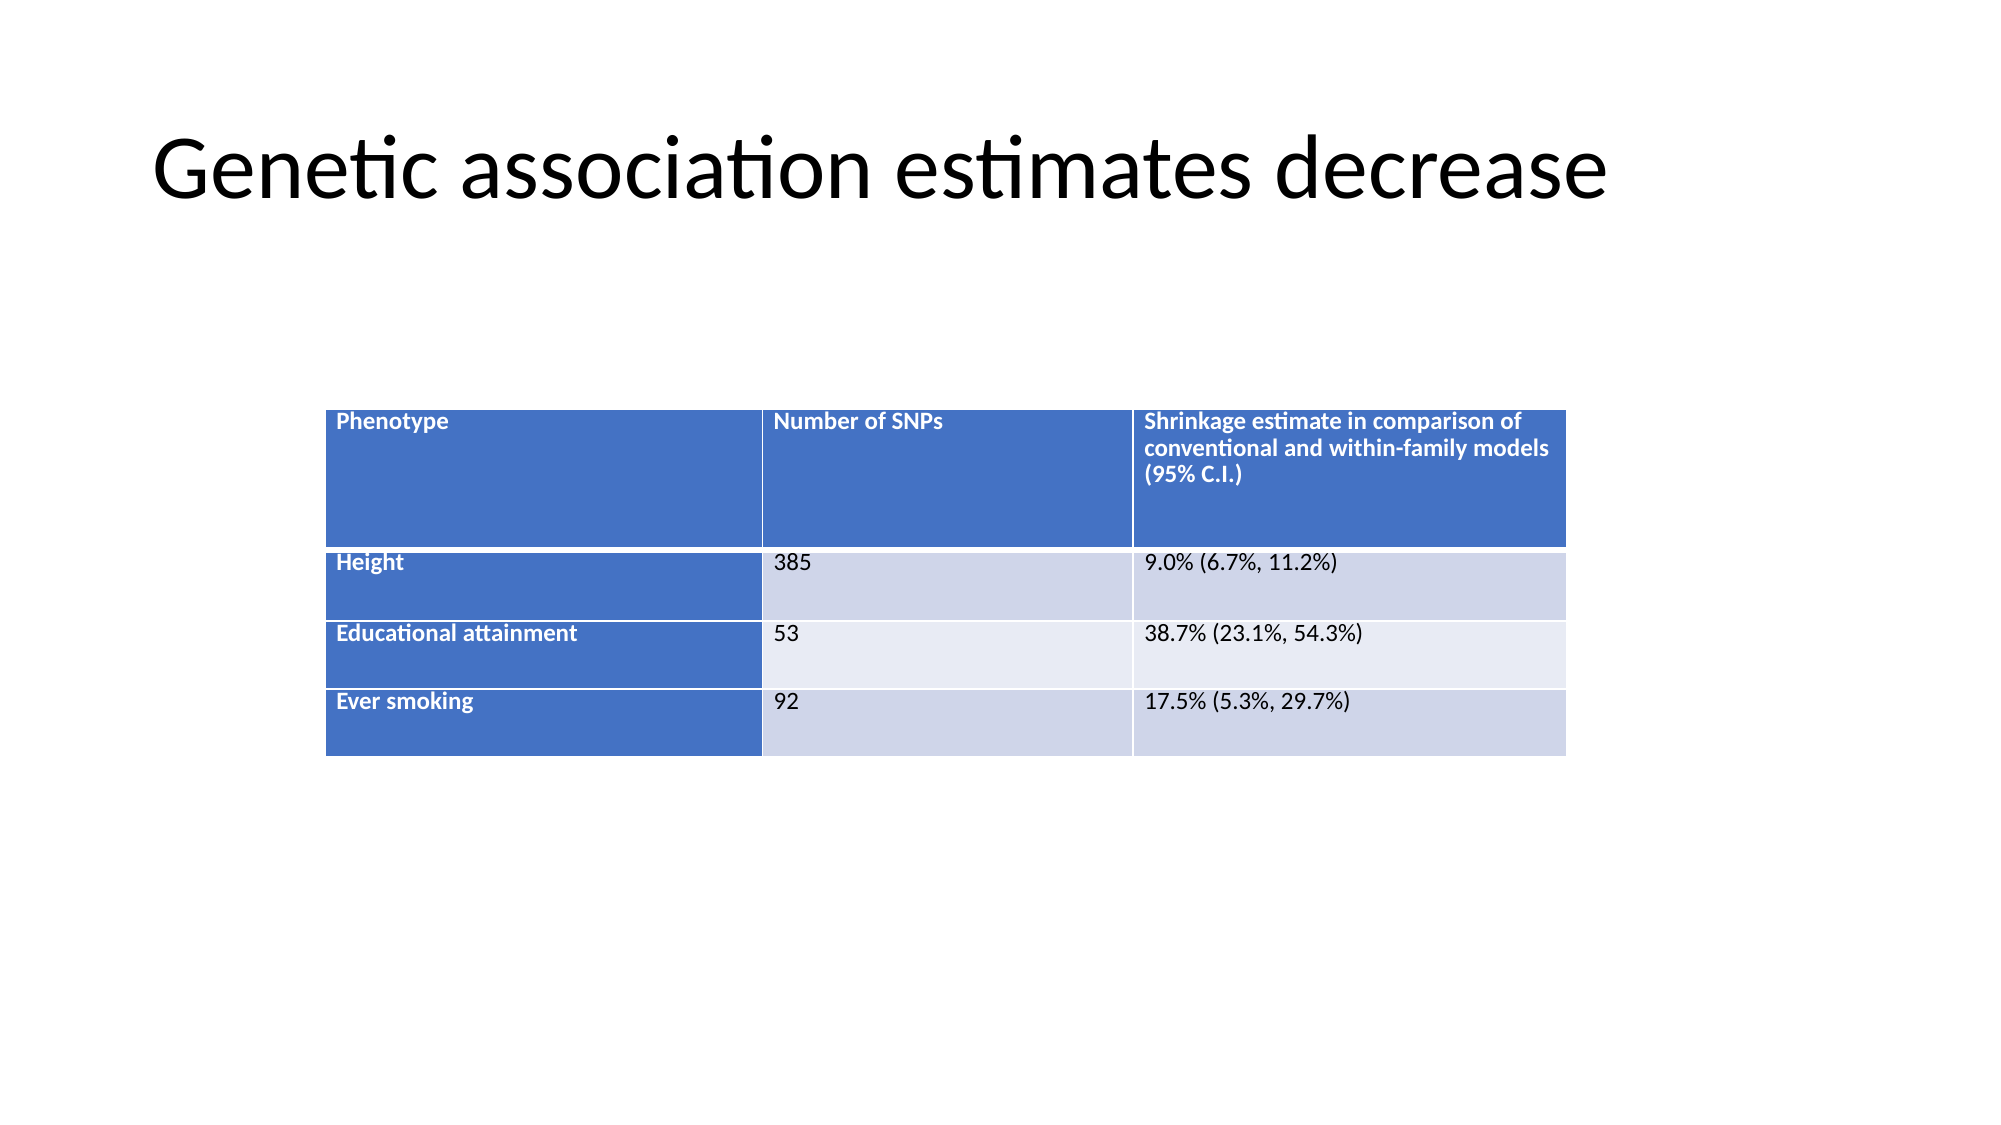

# Genetic association estimates decrease
| Phenotype | Number of SNPs | Shrinkage estimate in comparison of conventional and within-family models (95% C.I.) |
| --- | --- | --- |
| Height | 385 | 9.0% (6.7%, 11.2%) |
| Educational attainment | 53 | 38.7% (23.1%, 54.3%) |
| Ever smoking | 92 | 17.5% (5.3%, 29.7%) |